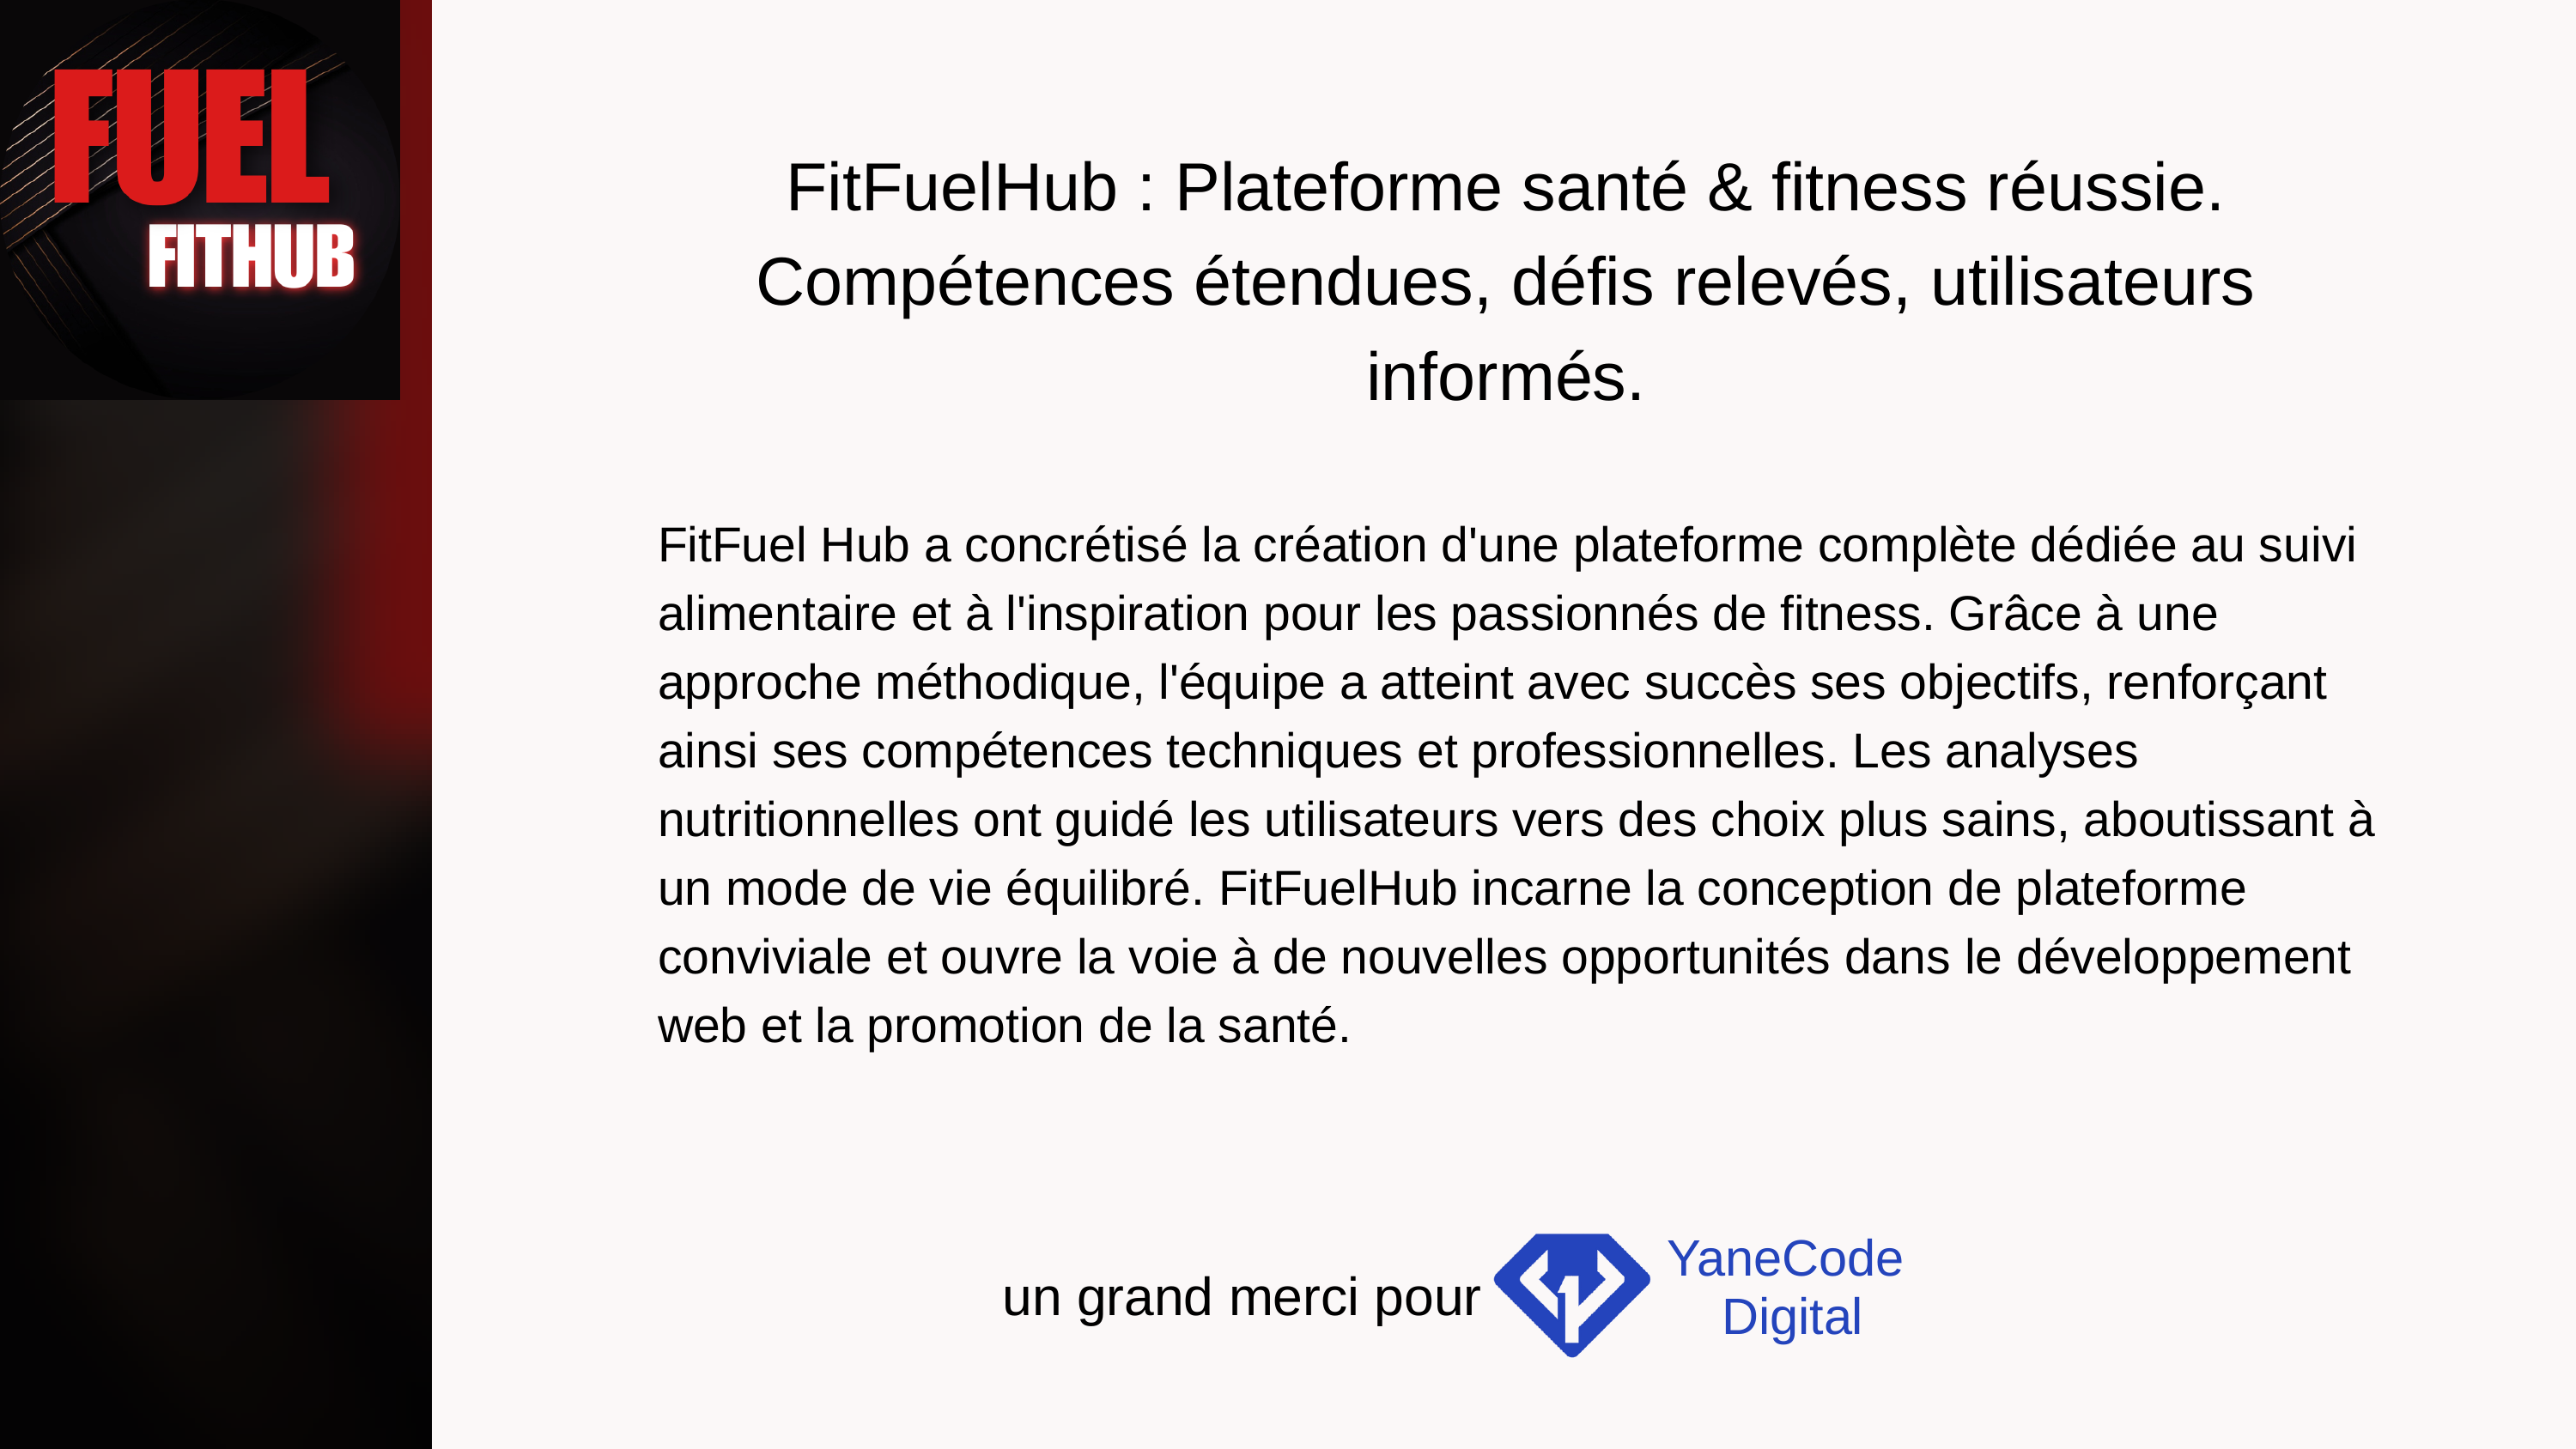

FitFuelHub : Plateforme santé & fitness réussie.
Compétences étendues, défis relevés, utilisateurs informés.
FitFuel Hub a concrétisé la création d'une plateforme complète dédiée au suivi alimentaire et à l'inspiration pour les passionnés de fitness. Grâce à une approche méthodique, l'équipe a atteint avec succès ses objectifs, renforçant ainsi ses compétences techniques et professionnelles. Les analyses nutritionnelles ont guidé les utilisateurs vers des choix plus sains, aboutissant à un mode de vie équilibré. FitFuelHub incarne la conception de plateforme conviviale et ouvre la voie à de nouvelles opportunités dans le développement web et la promotion de la santé.

YaneCode
Digital
un grand merci pour
24